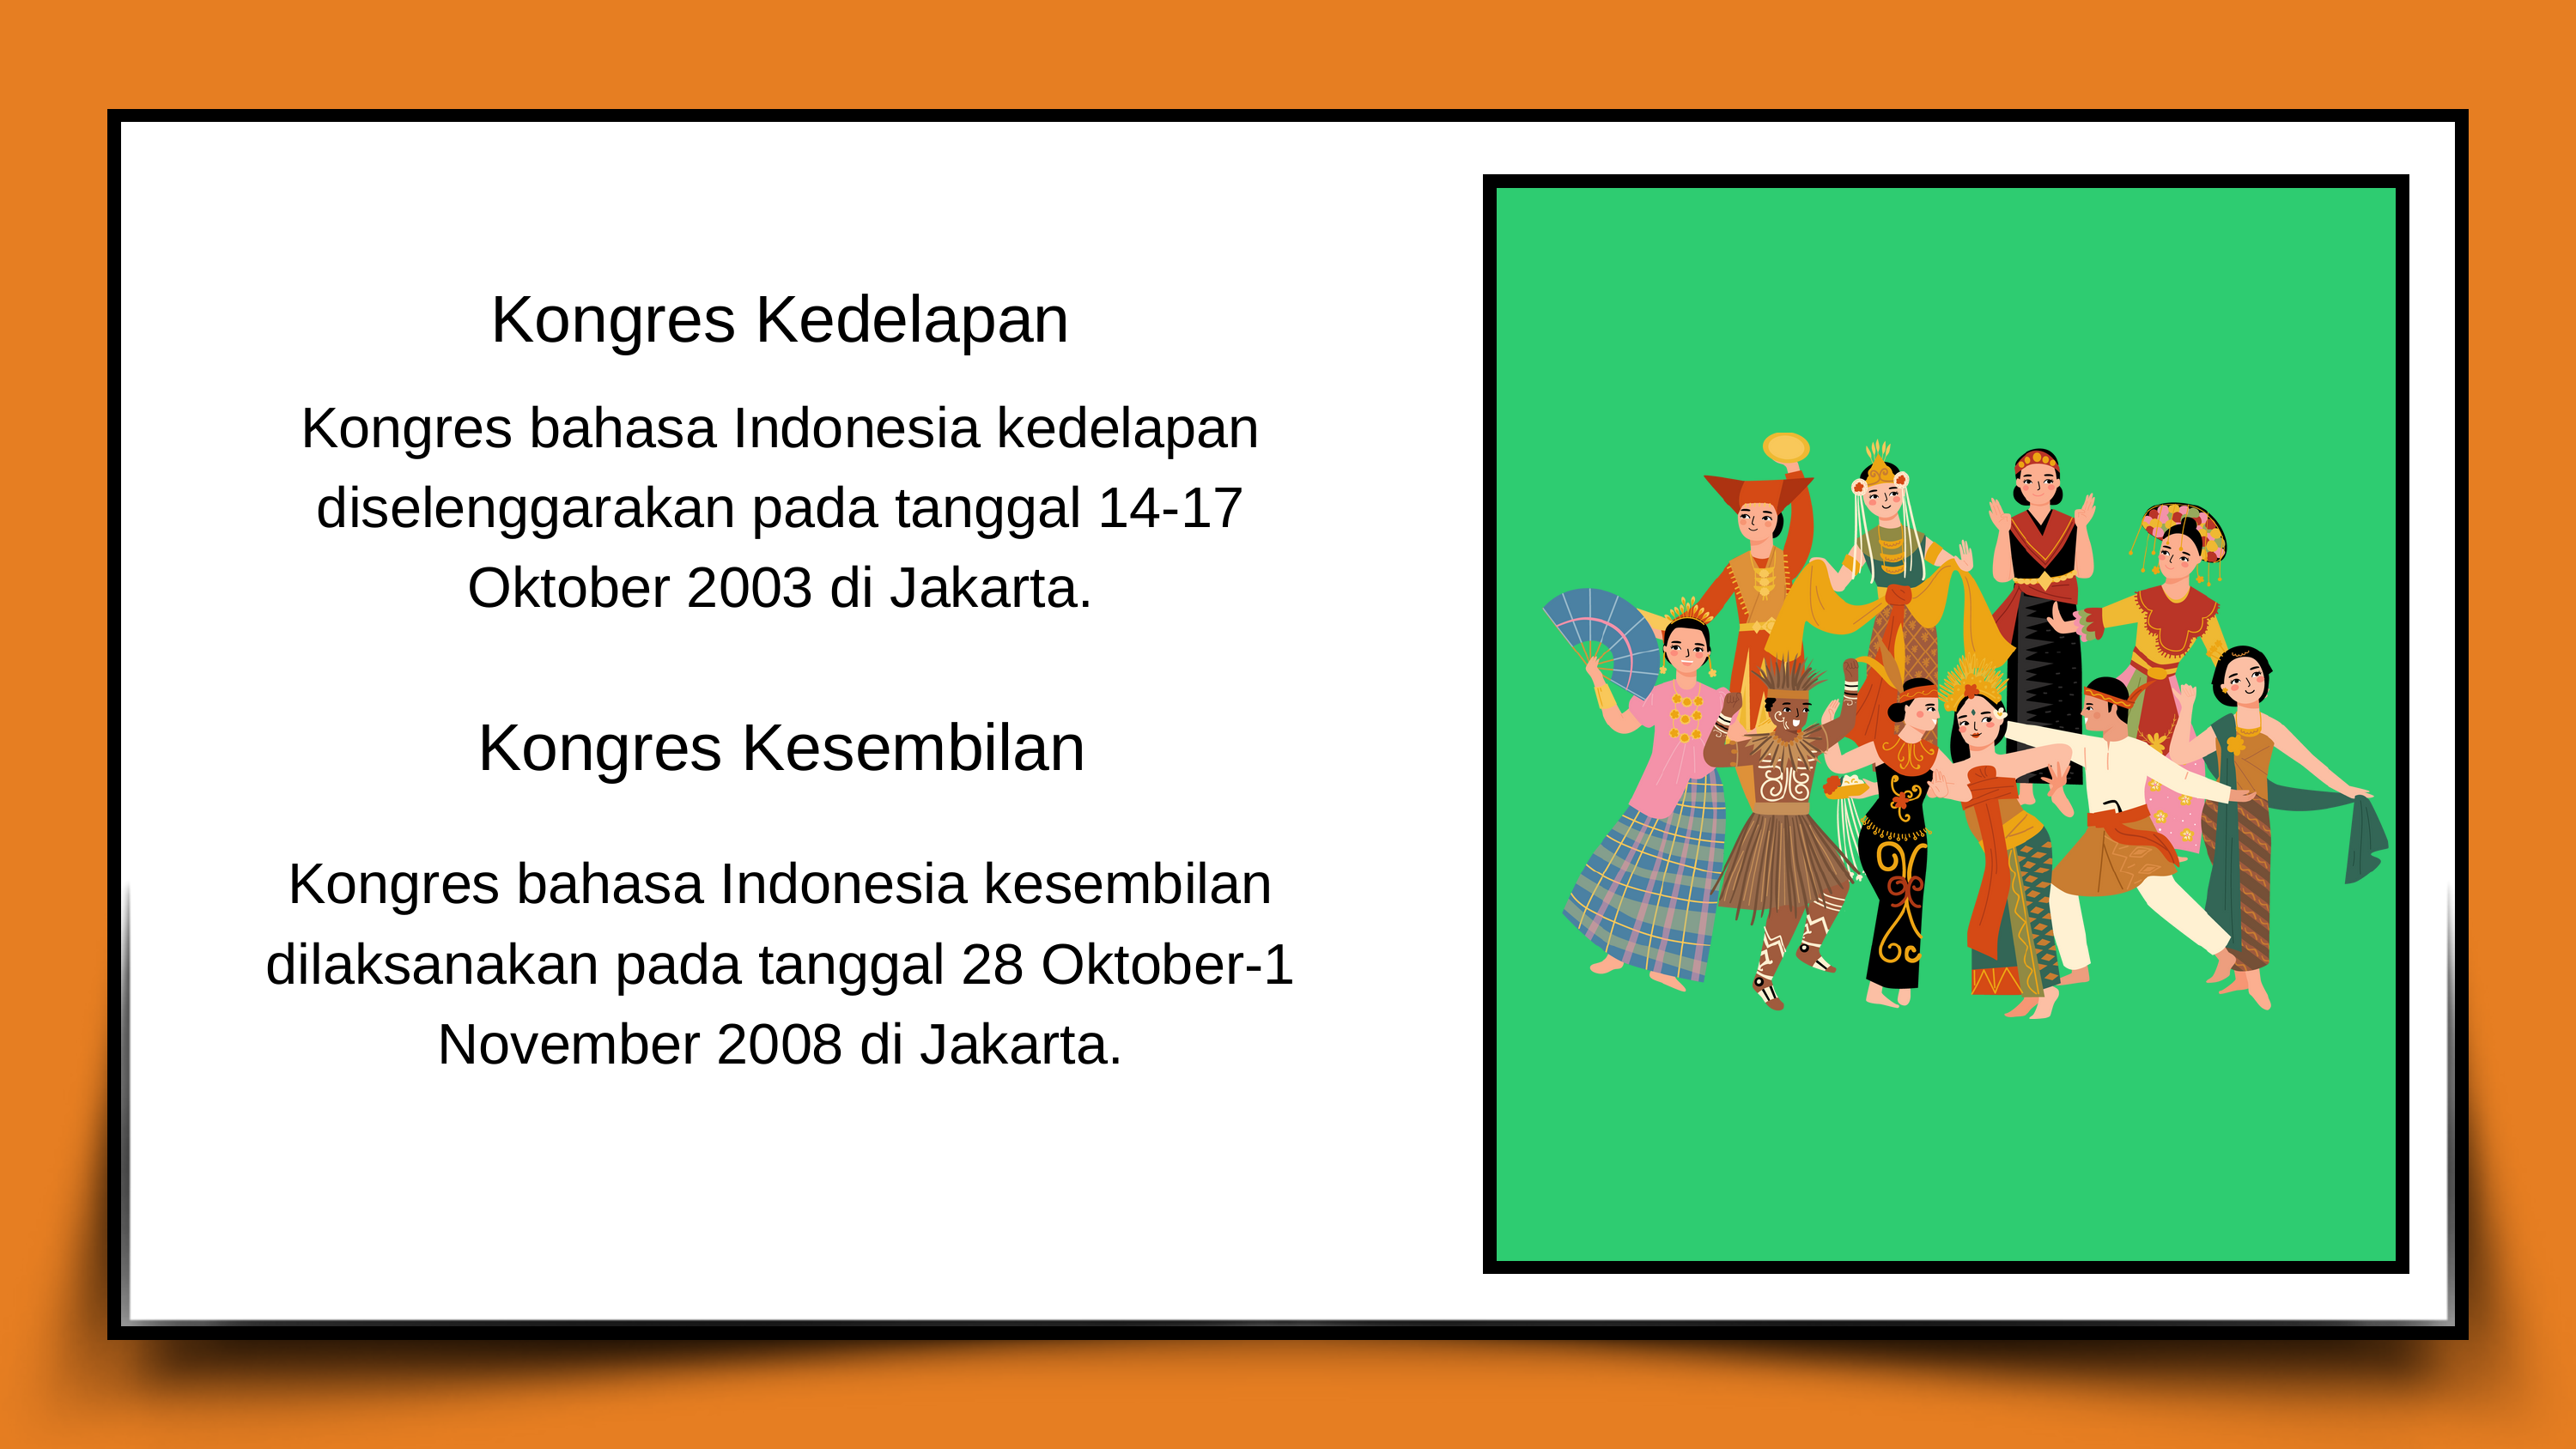

Kongres Kedelapan

Kongres bahasa Indonesia kedelapan diselenggarakan pada tanggal 14-17 Oktober 2003 di Jakarta.

Kongres Kesembilan
Kongres bahasa Indonesia kesembilan dilaksanakan pada tanggal 28 Oktober-1 November 2008 di Jakarta.